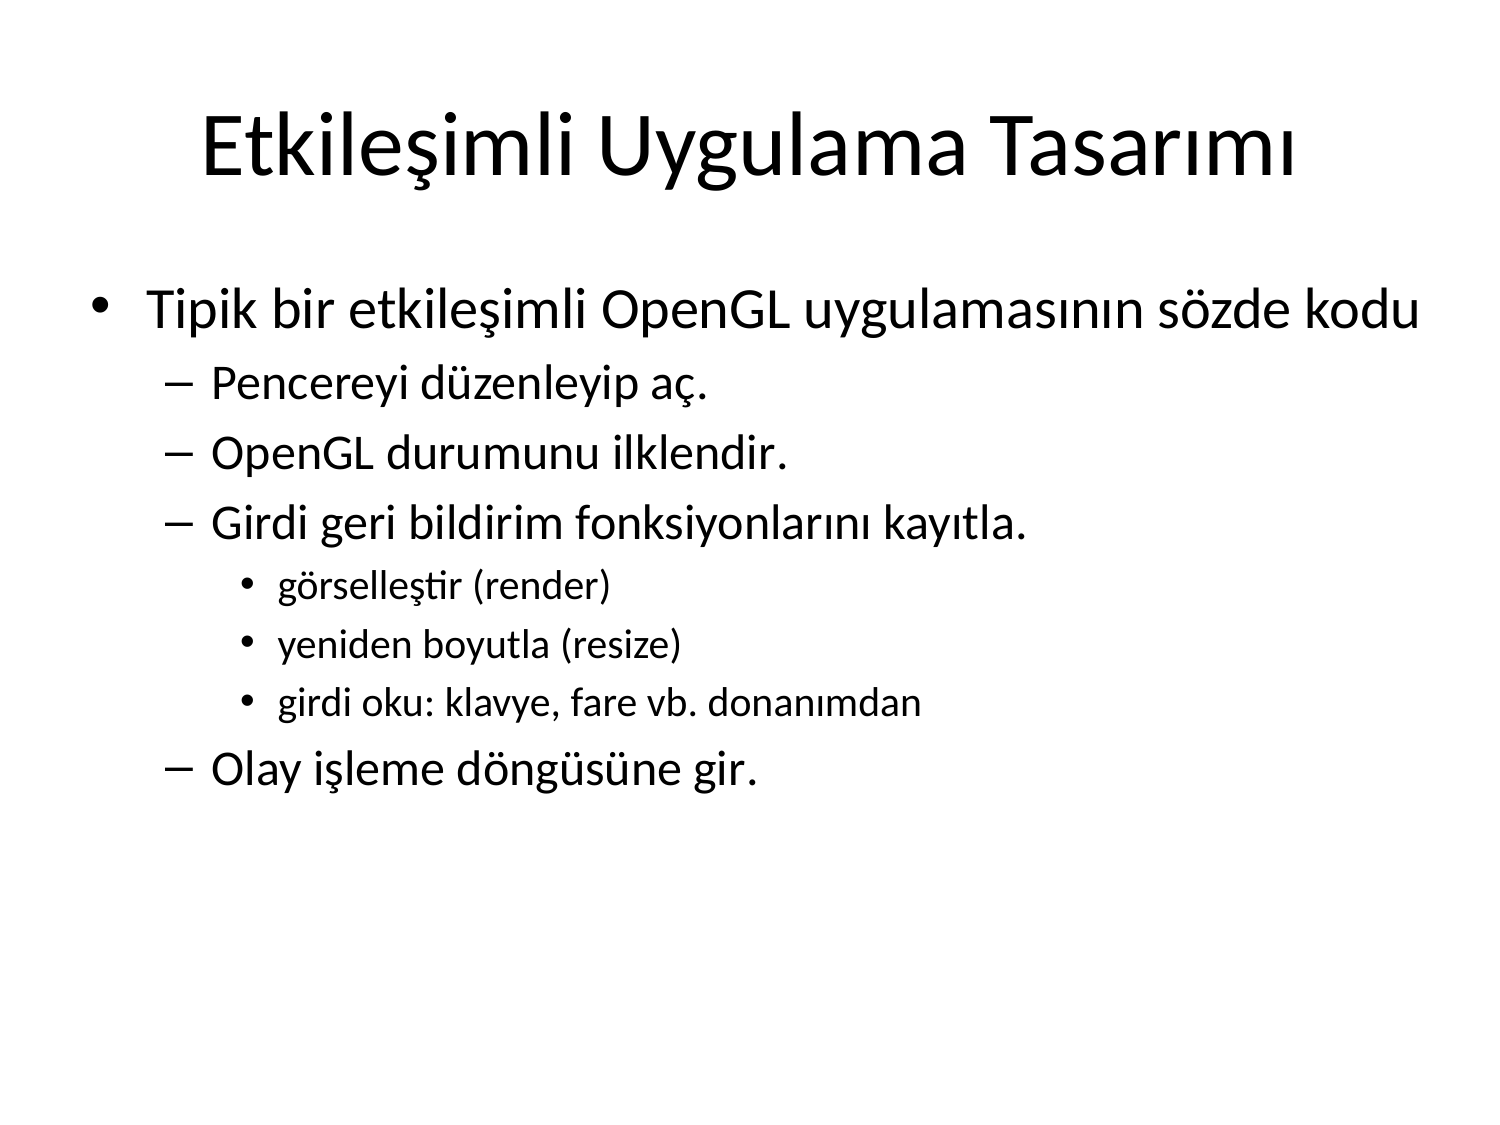

# Etkileşimli Uygulama Tasarımı
Tipik bir etkileşimli OpenGL uygulamasının sözde kodu
Pencereyi düzenleyip aç.
OpenGL durumunu ilklendir.
Girdi geri bildirim fonksiyonlarını kayıtla.
görselleştir (render)
yeniden boyutla (resize)
girdi oku: klavye, fare vb. donanımdan
Olay işleme döngüsüne gir.